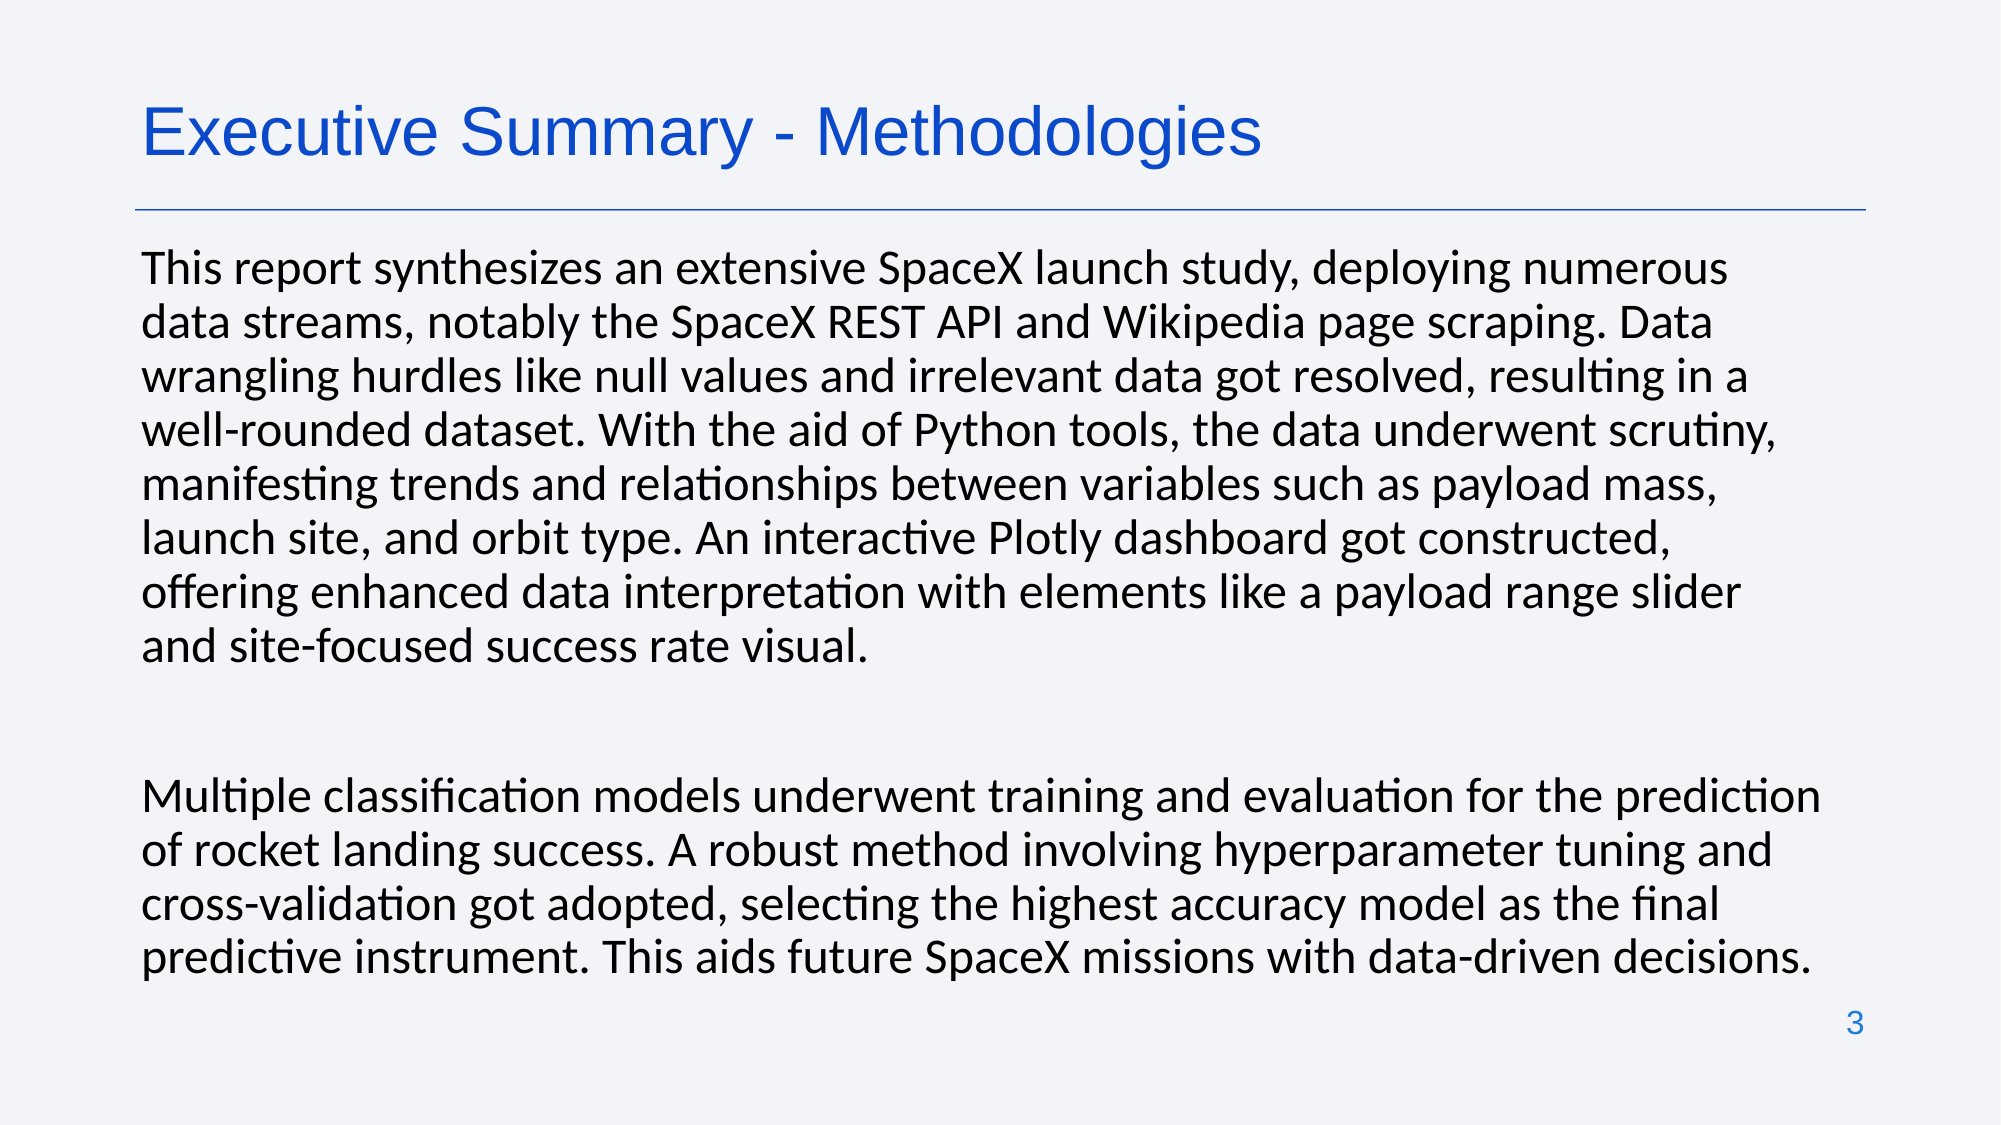

Executive Summary - Methodologies
This report synthesizes an extensive SpaceX launch study, deploying numerous data streams, notably the SpaceX REST API and Wikipedia page scraping. Data wrangling hurdles like null values and irrelevant data got resolved, resulting in a well-rounded dataset. With the aid of Python tools, the data underwent scrutiny, manifesting trends and relationships between variables such as payload mass, launch site, and orbit type. An interactive Plotly dashboard got constructed, offering enhanced data interpretation with elements like a payload range slider and site-focused success rate visual.

Multiple classification models underwent training and evaluation for the prediction of rocket landing success. A robust method involving hyperparameter tuning and cross-validation got adopted, selecting the highest accuracy model as the final predictive instrument. This aids future SpaceX missions with data-driven decisions.
3